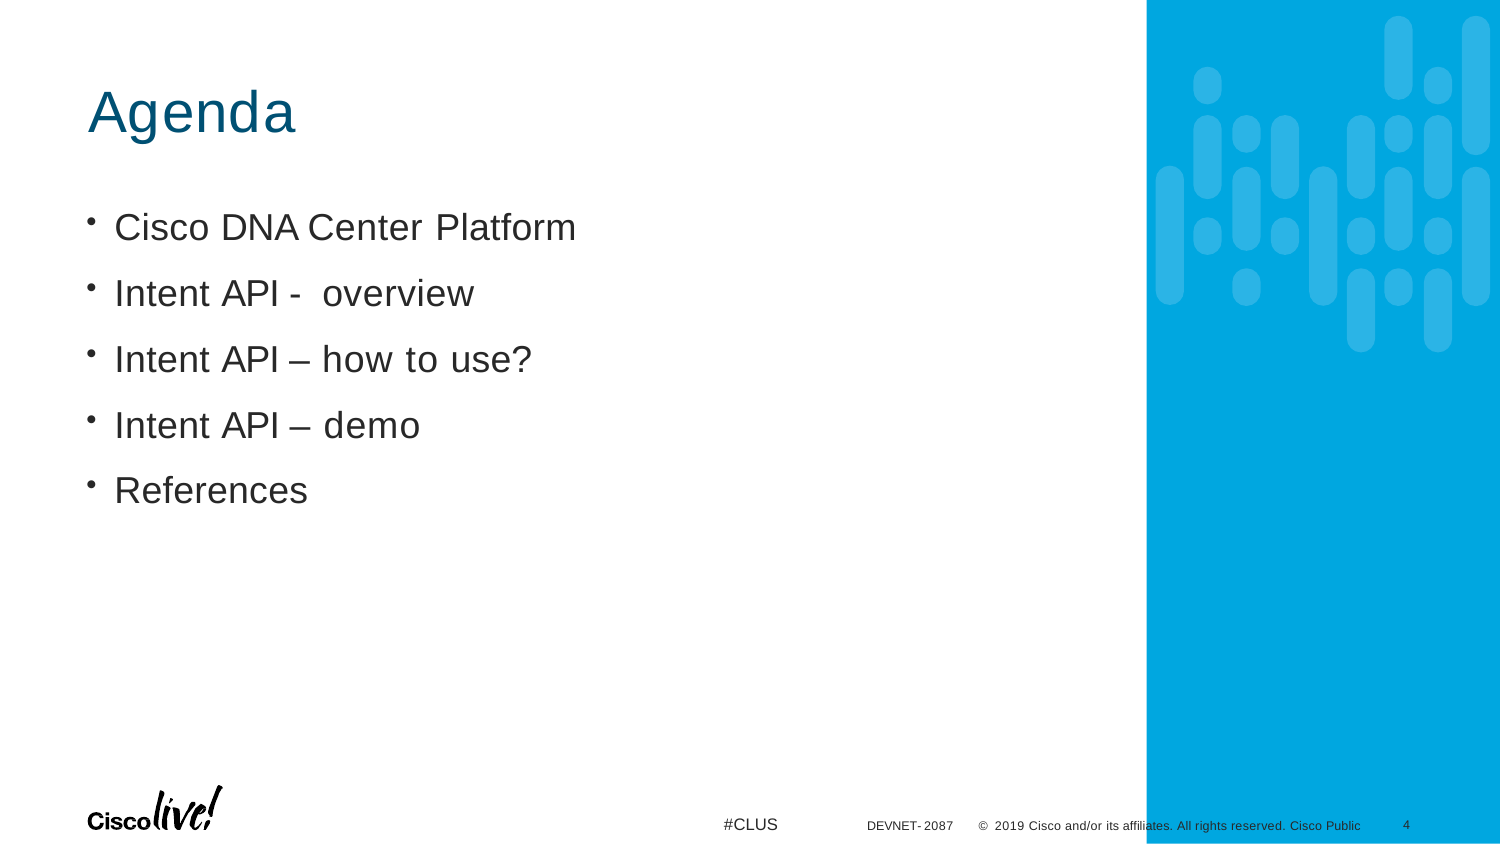

# Agenda
Cisco DNA Center Platform
Intent API - overview
Intent API – how to use?
Intent API – demo
References

#CLUS
4
DEVNET-2087
© 2019 Cisco and/or its affiliates. All rights reserved. Cisco Public